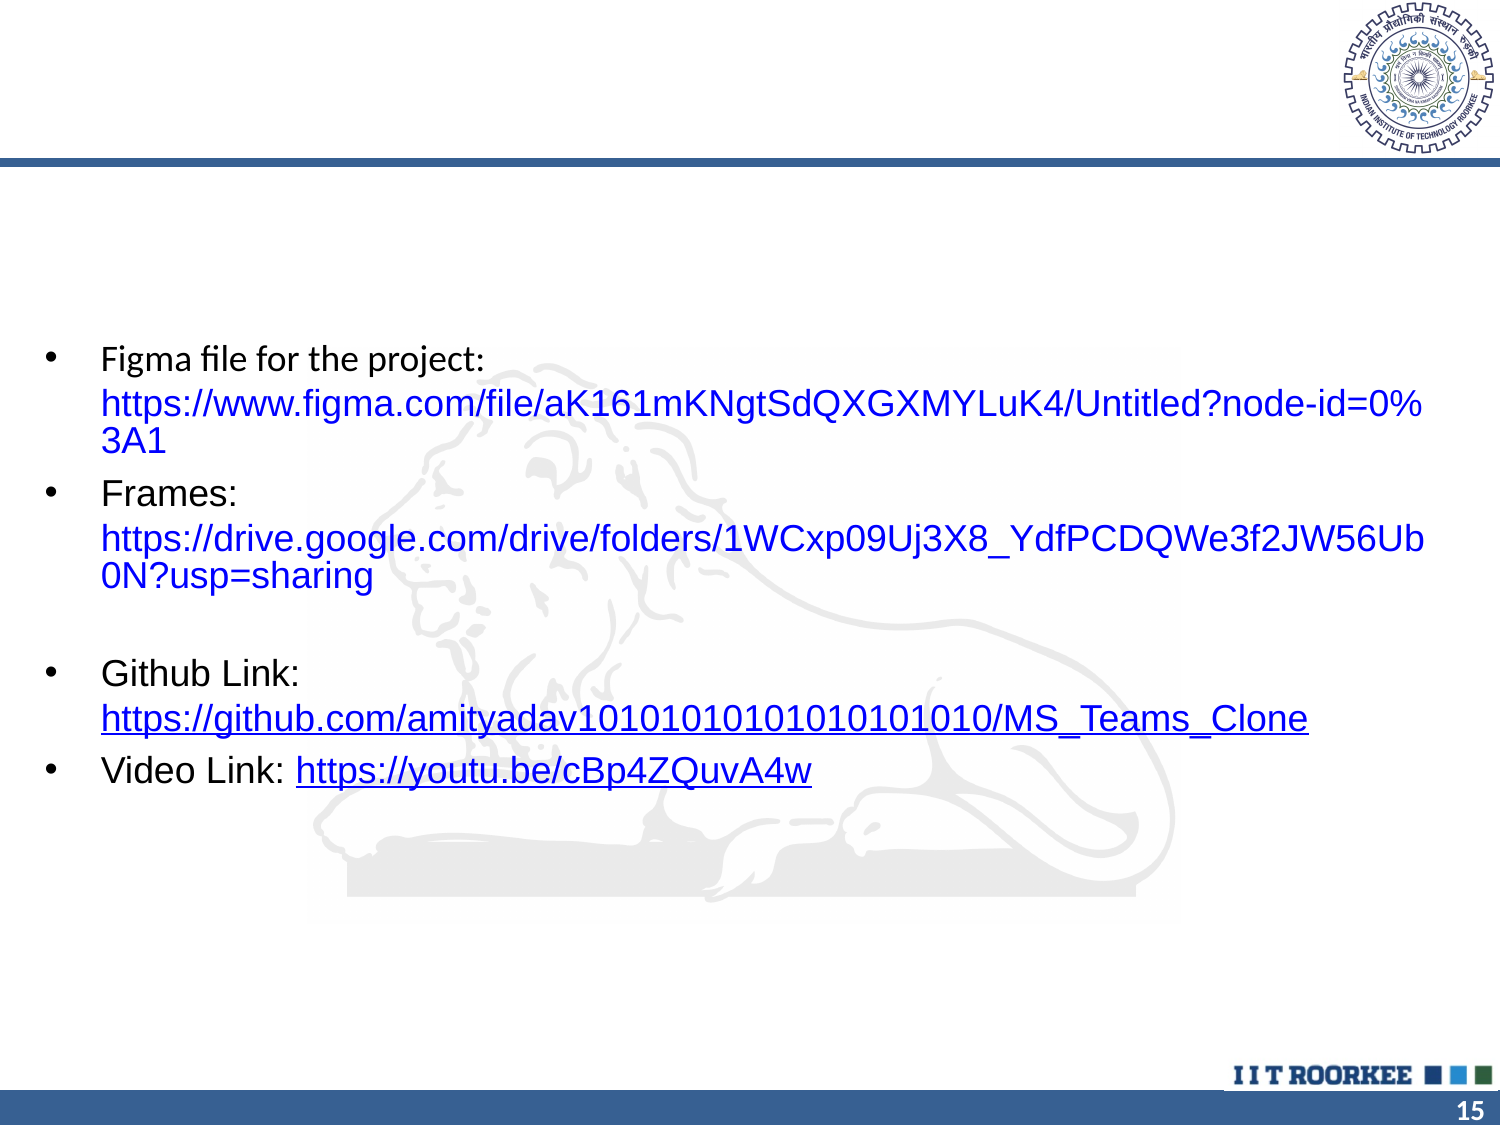

#

Figma file for the project: https://www.figma.com/file/aK161mKNgtSdQXGXMYLuK4/Untitled?node-id=0%3A1
Frames:  https://drive.google.com/drive/folders/1WCxp09Uj3X8_YdfPCDQWe3f2JW56Ub0N?usp=sharing
Github Link: https://github.com/amityadav10101010101010101010/MS_Teams_Clone
Video Link: https://youtu.be/cBp4ZQuvA4w